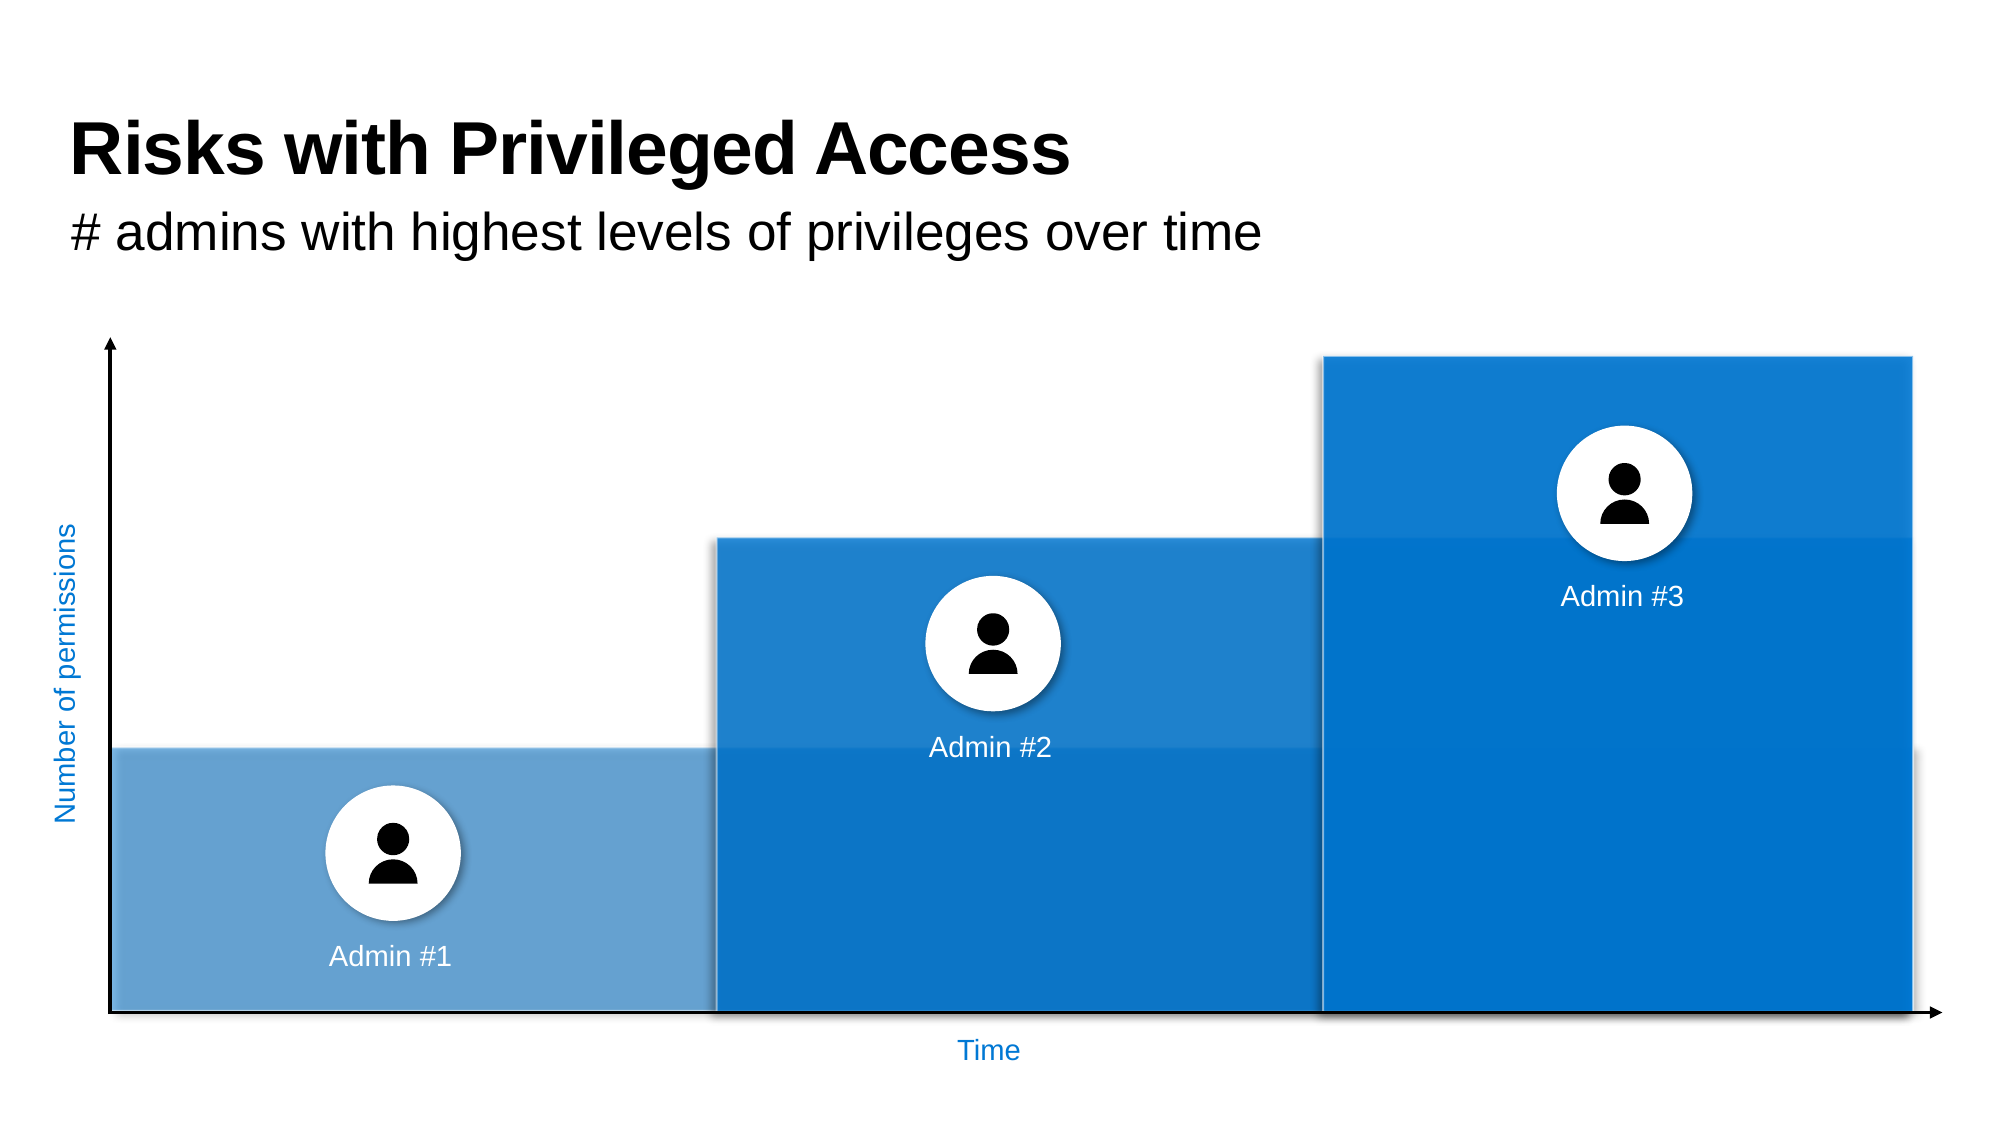

# Risks with Privileged Access
# admins with highest levels of privileges over time

Admin #3

Admin #2

Number of permissions

Admin #1

Time
https://docs.microsoft.com/azure/active-directory/privileged-identity-management/pim-configure